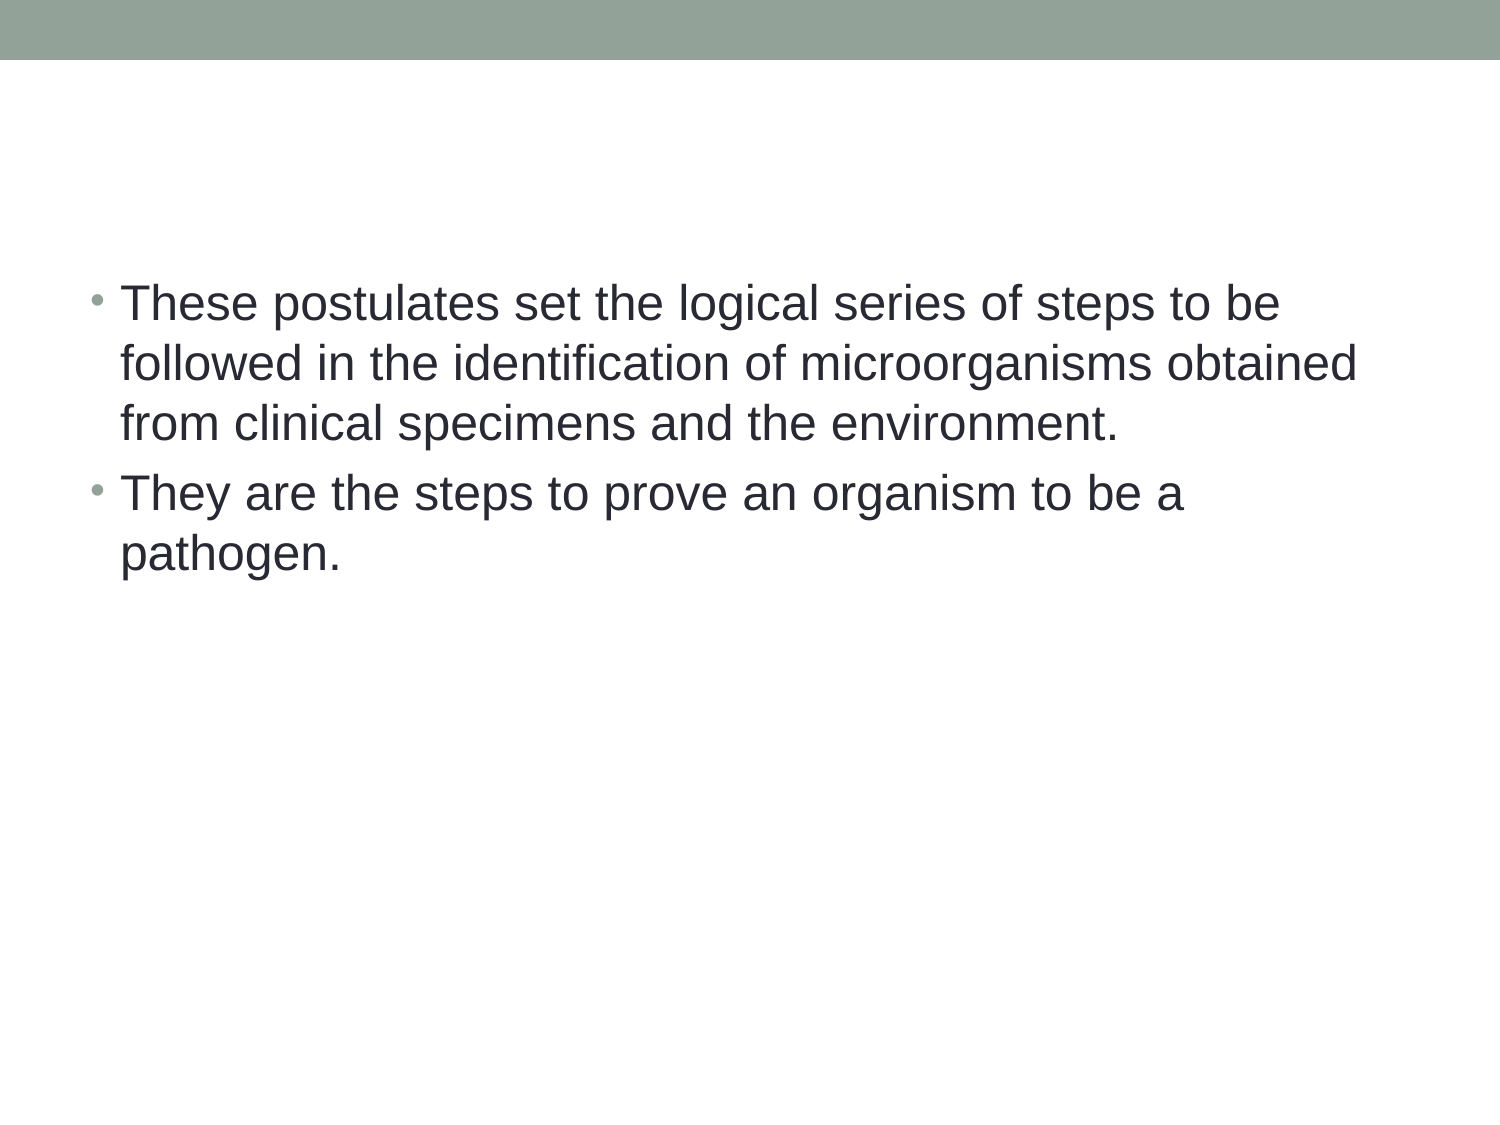

#
These postulates set the logical series of steps to be followed in the identification of microorganisms obtained from clinical specimens and the environment.
They are the steps to prove an organism to be a pathogen.